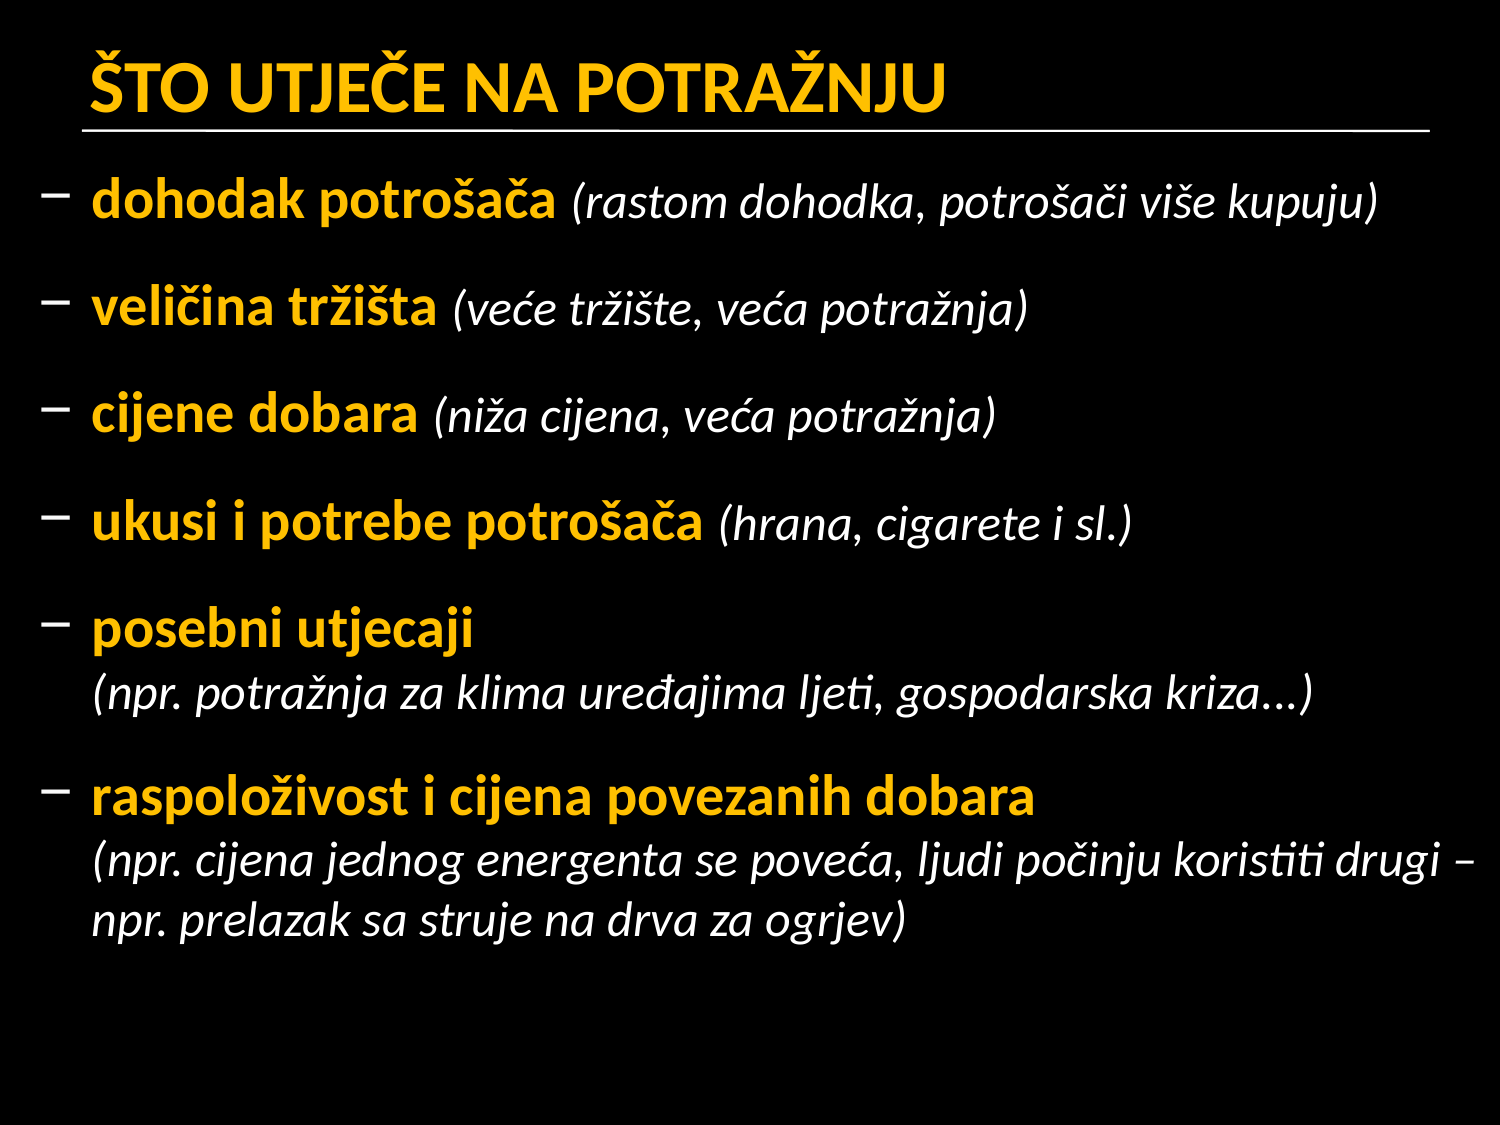

# ŠTO UTJEČE NA POTRAŽNJU
dohodak potrošača (rastom dohodka, potrošači više kupuju)
veličina tržišta (veće tržište, veća potražnja)
cijene dobara (niža cijena, veća potražnja)
ukusi i potrebe potrošača (hrana, cigarete i sl.)
posebni utjecaji
(npr. potražnja za klima uređajima ljeti, gospodarska kriza...)
raspoloživost i cijena povezanih dobara
(npr. cijena jednog energenta se poveća, ljudi počinju koristiti drugi – npr. prelazak sa struje na drva za ogrjev)